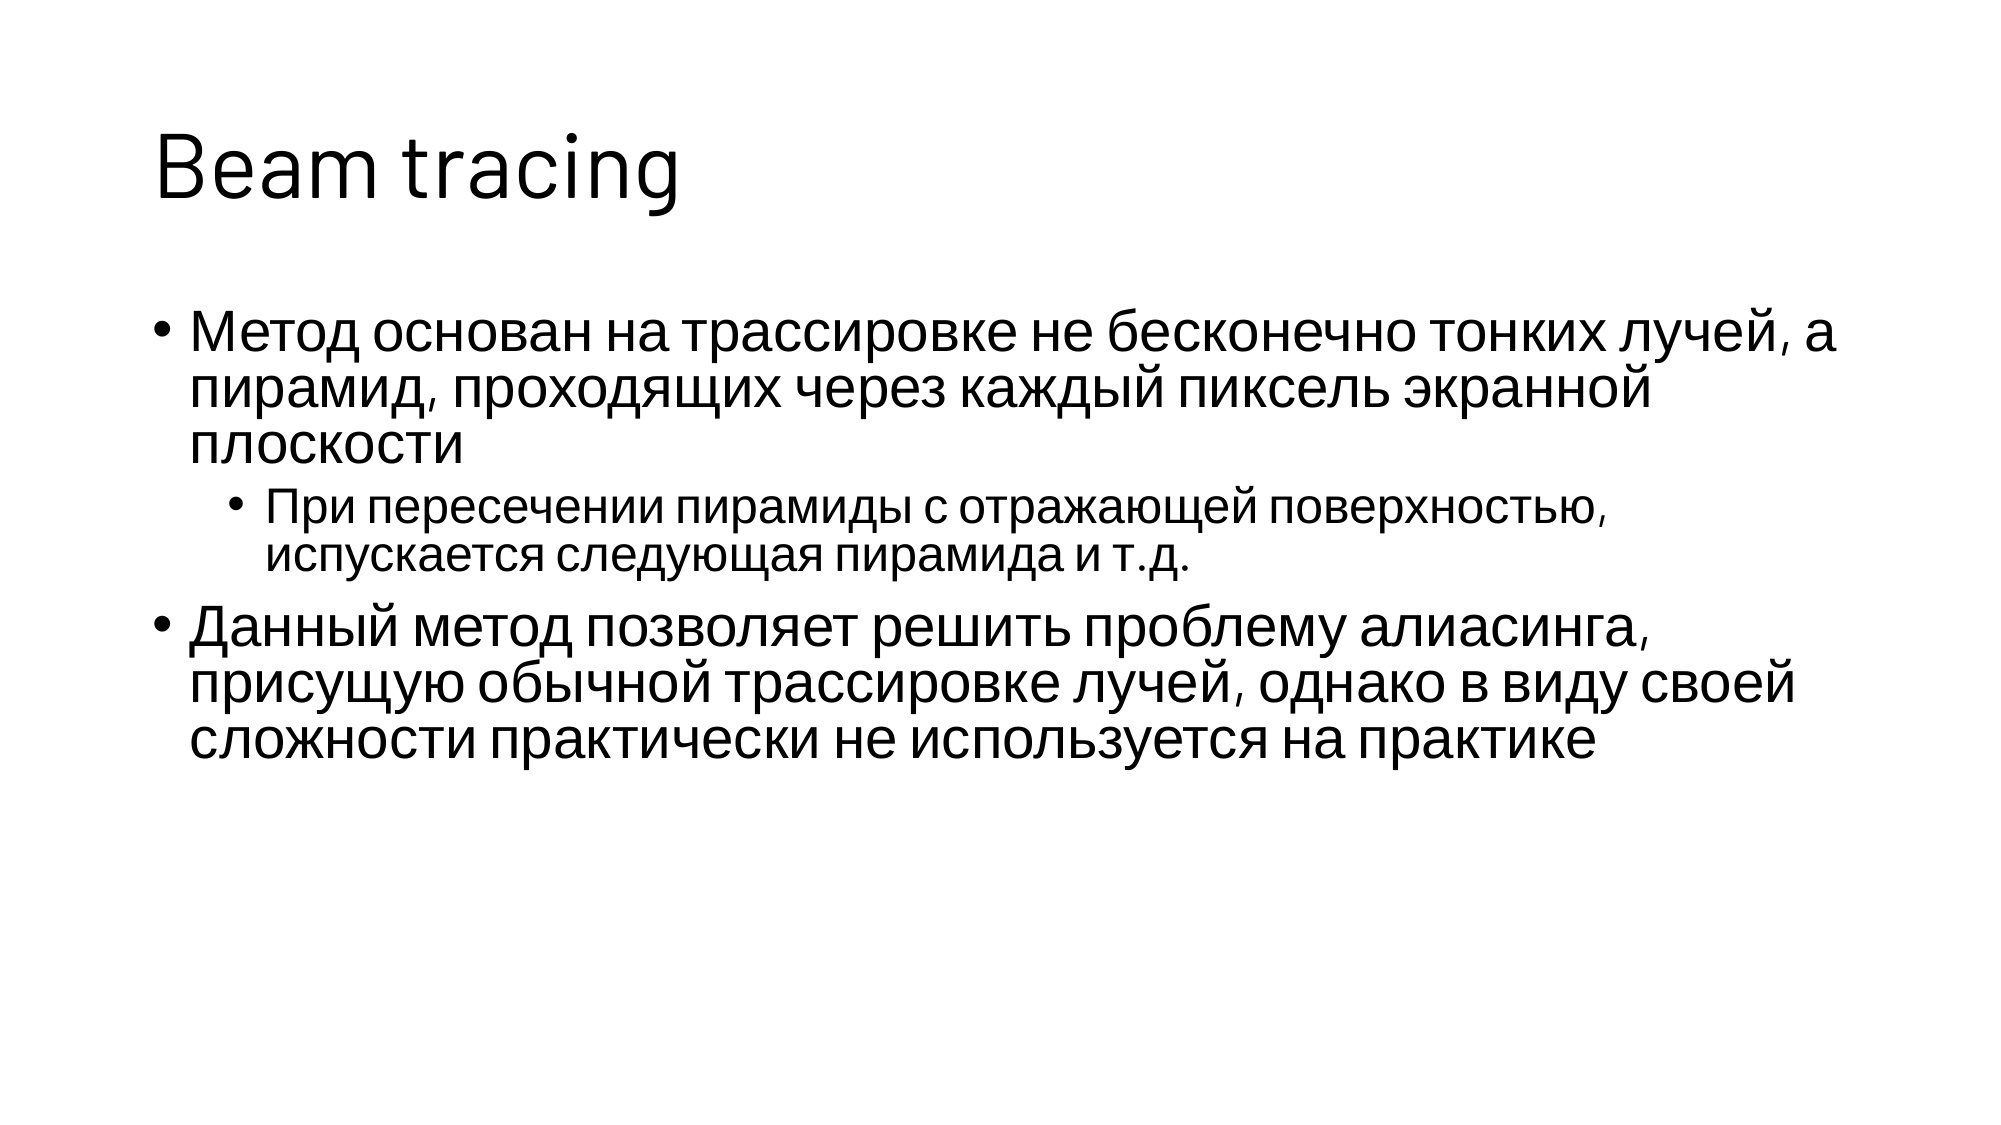

# Beam tracing
Метод основан на трассировке не бесконечно тонких лучей, а пирамид, проходящих через каждый пиксель экранной плоскости
При пересечении пирамиды с отражающей поверхностью, испускается следующая пирамида и т.д.
Данный метод позволяет решить проблему алиасинга, присущую обычной трассировке лучей, однако в виду своей сложности практически не используется на практике